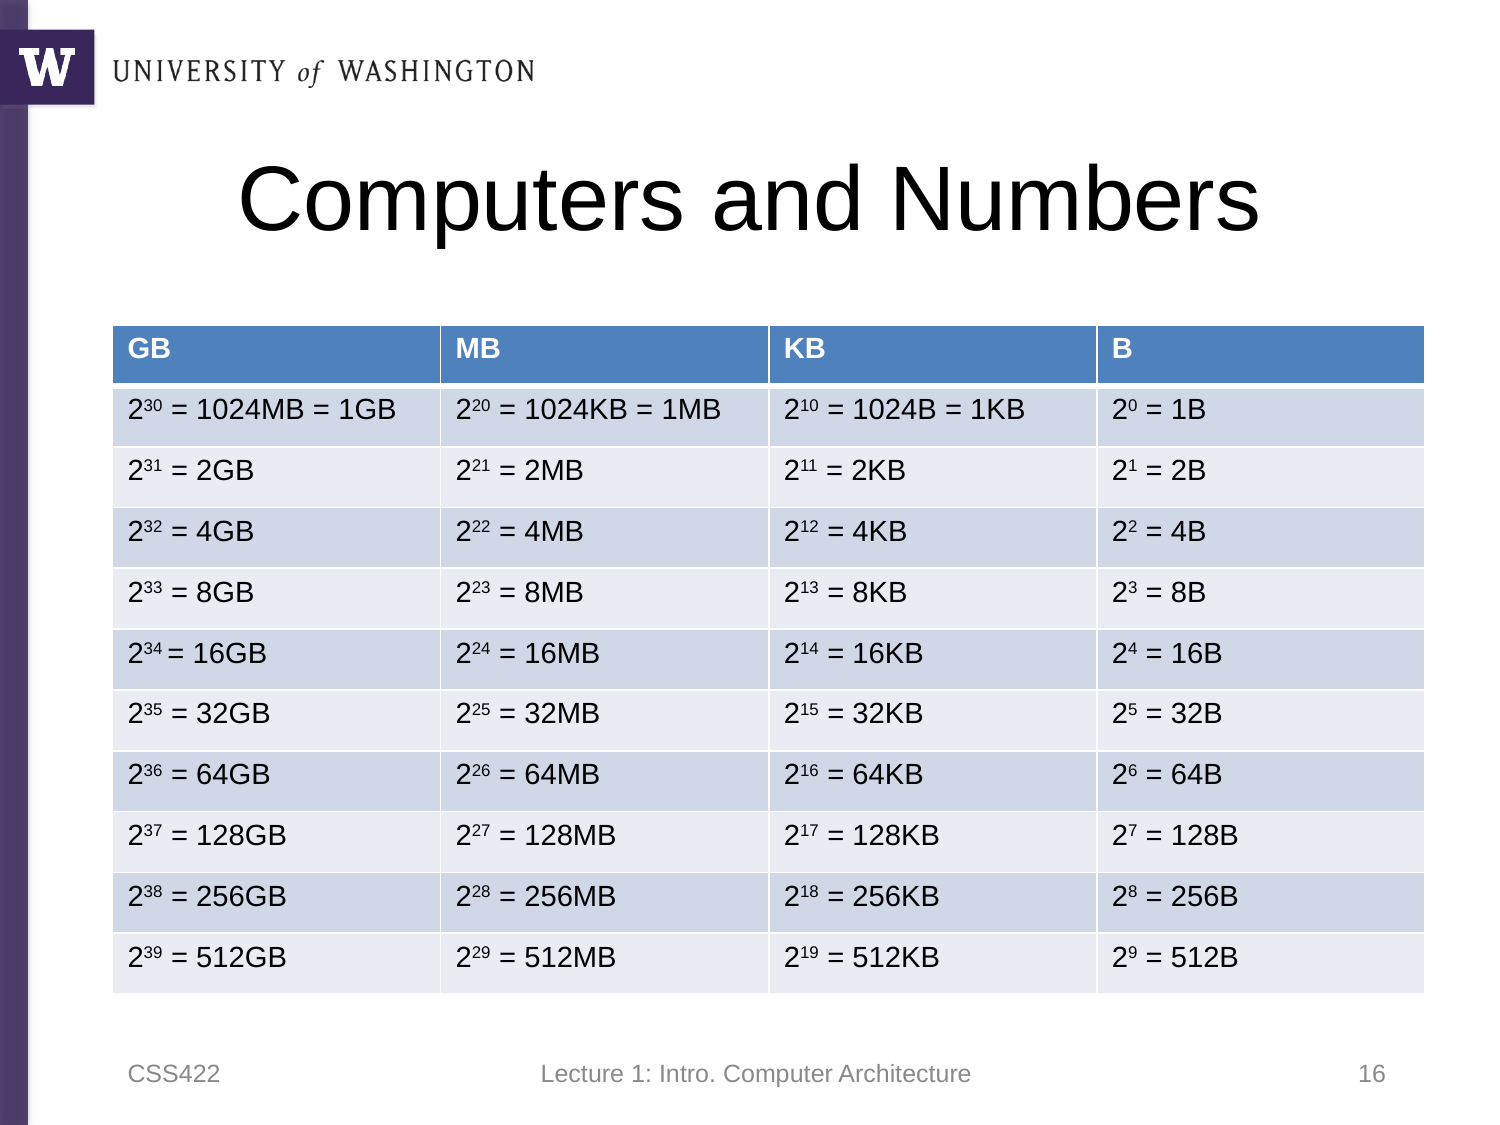

# Computers and Numbers
| GB | MB | KB | B |
| --- | --- | --- | --- |
| 230 = 1024MB = 1GB | 220 = 1024KB = 1MB | 210 = 1024B = 1KB | 20 = 1B |
| 231 = 2GB | 221 = 2MB | 211 = 2KB | 21 = 2B |
| 232 = 4GB | 222 = 4MB | 212 = 4KB | 22 = 4B |
| 233 = 8GB | 223 = 8MB | 213 = 8KB | 23 = 8B |
| 234 = 16GB | 224 = 16MB | 214 = 16KB | 24 = 16B |
| 235 = 32GB | 225 = 32MB | 215 = 32KB | 25 = 32B |
| 236 = 64GB | 226 = 64MB | 216 = 64KB | 26 = 64B |
| 237 = 128GB | 227 = 128MB | 217 = 128KB | 27 = 128B |
| 238 = 256GB | 228 = 256MB | 218 = 256KB | 28 = 256B |
| 239 = 512GB | 229 = 512MB | 219 = 512KB | 29 = 512B |
CSS422
Lecture 1: Intro. Computer Architecture
16